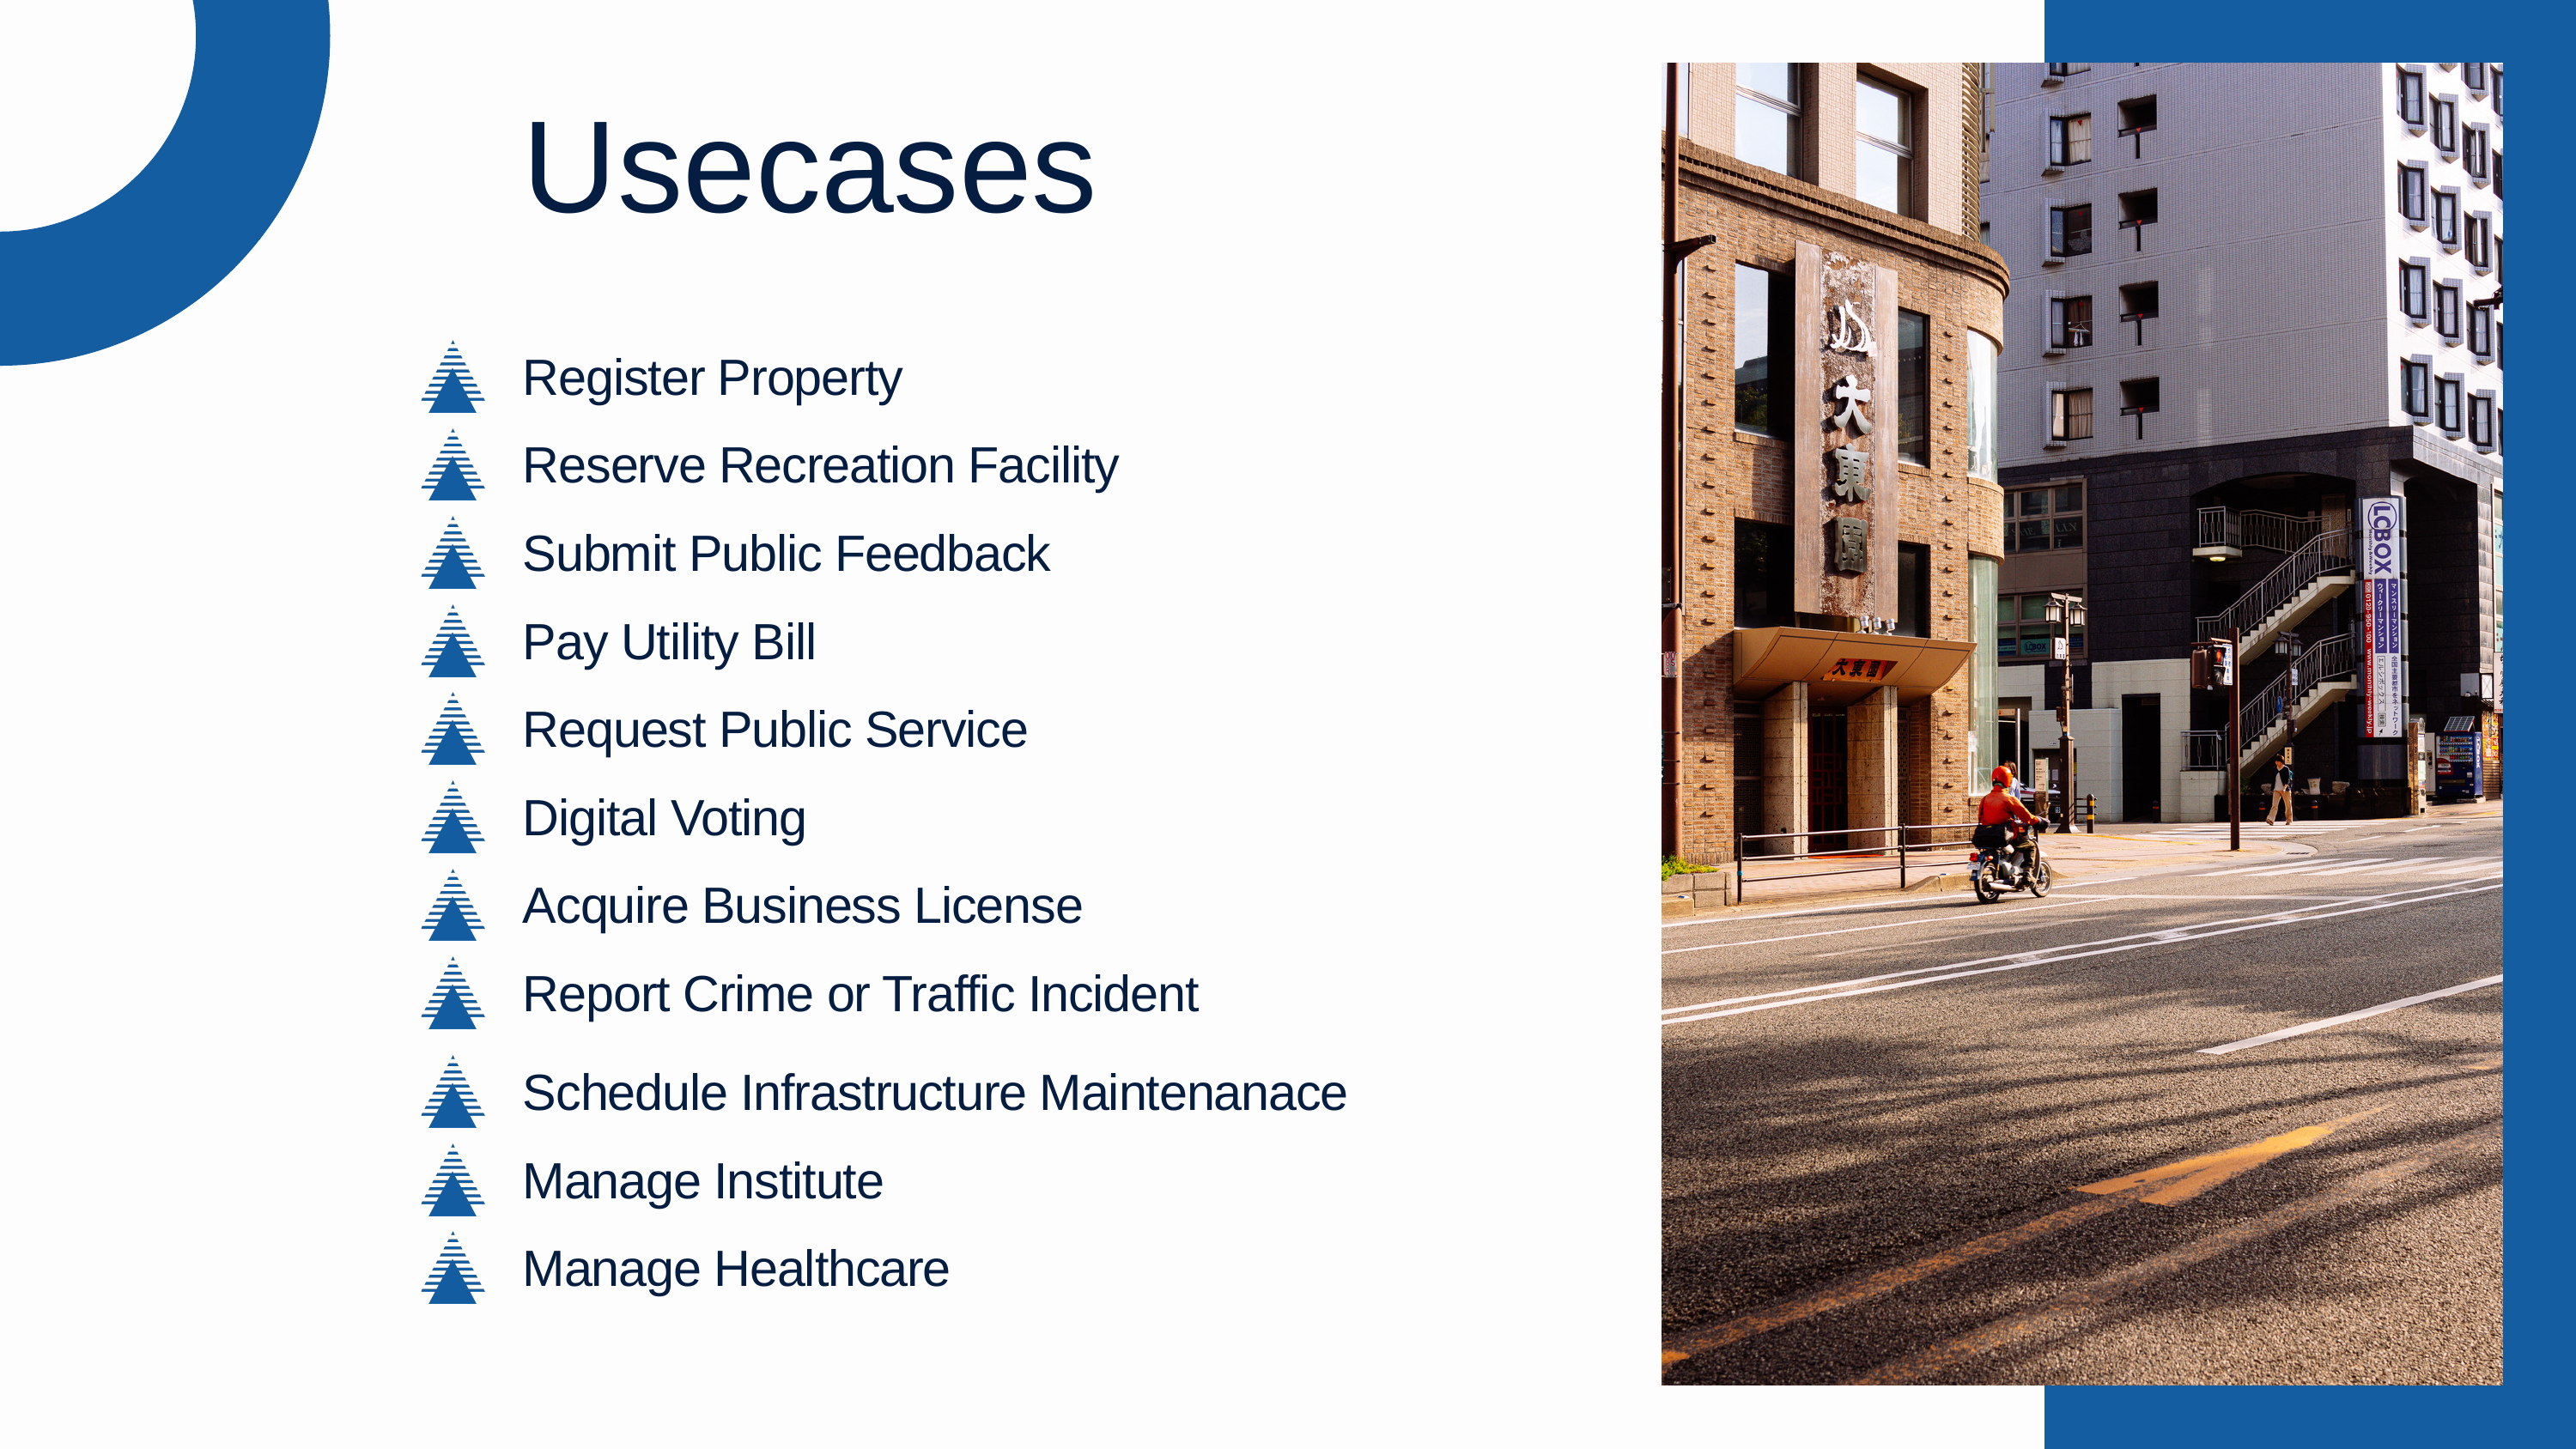

Usecases

Register Property

Reserve Recreation Facility

Submit Public Feedback

Pay Utility Bill

Request Public Service

Digital Voting

Acquire Business License

Report Crime or Traffic Incident

Schedule Infrastructure Maintenanace

Manage Institute

Manage Healthcare